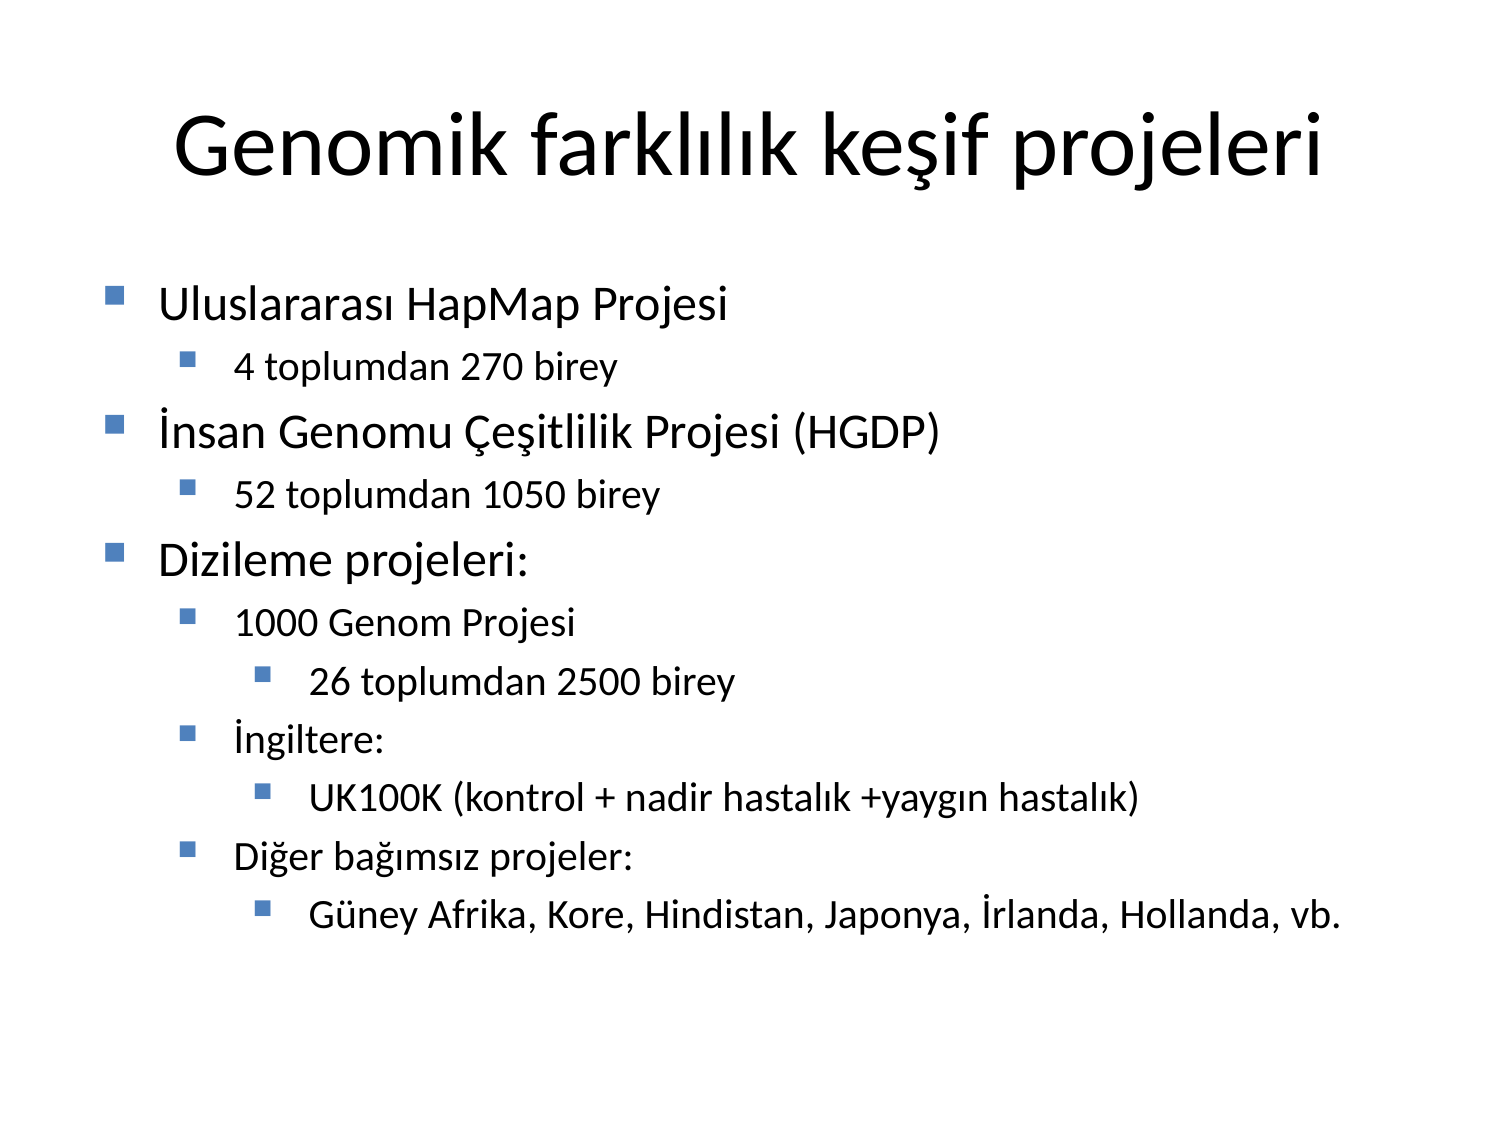

# Genomik farklılık keşif projeleri
Uluslararası HapMap Projesi
4 toplumdan 270 birey
İnsan Genomu Çeşitlilik Projesi (HGDP)
52 toplumdan 1050 birey
Dizileme projeleri:
1000 Genom Projesi
26 toplumdan 2500 birey
İngiltere:
UK100K (kontrol + nadir hastalık +yaygın hastalık)
Diğer bağımsız projeler:
Güney Afrika, Kore, Hindistan, Japonya, İrlanda, Hollanda, vb.